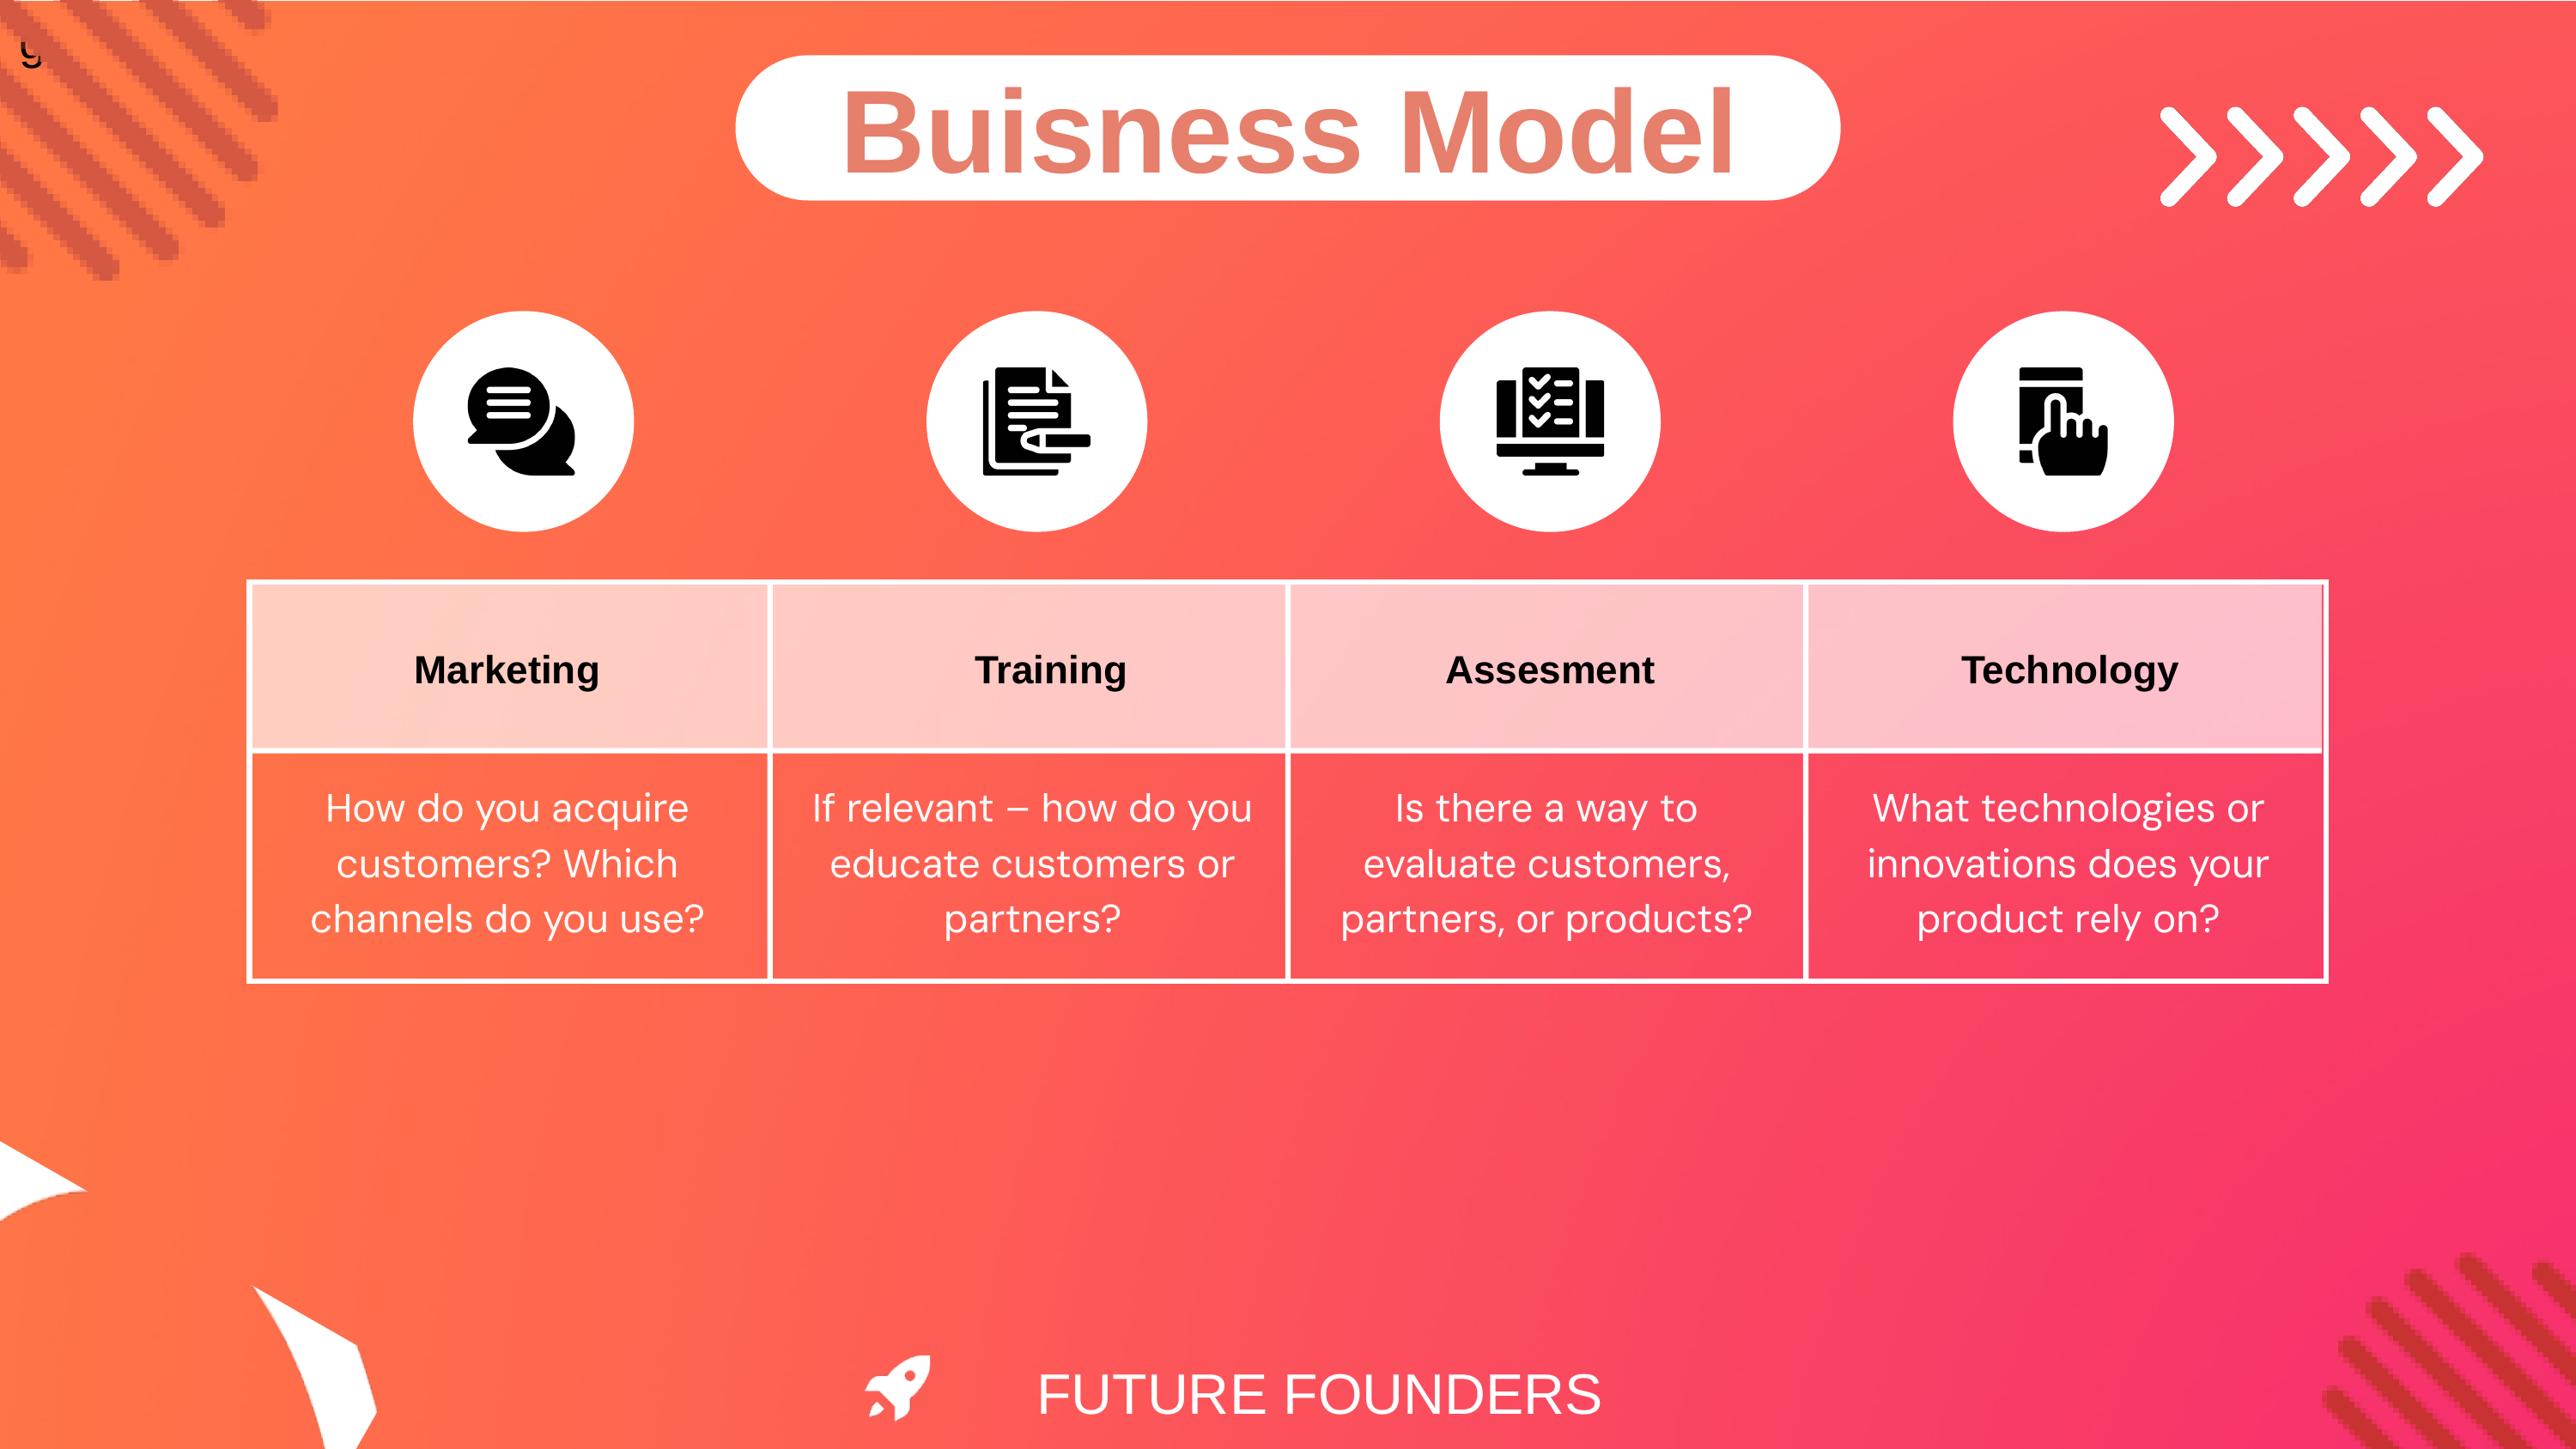

g

Buisness Model

Marketing
Training
Assesment
Technology

How do you acquire customers? Which channels do you use?
If relevant – how do you educate customers or partners?
Is there a way to evaluate customers, partners, or products?
What technologies or innovations does your product rely on?

FUTURE FOUNDERS INITIATIVE